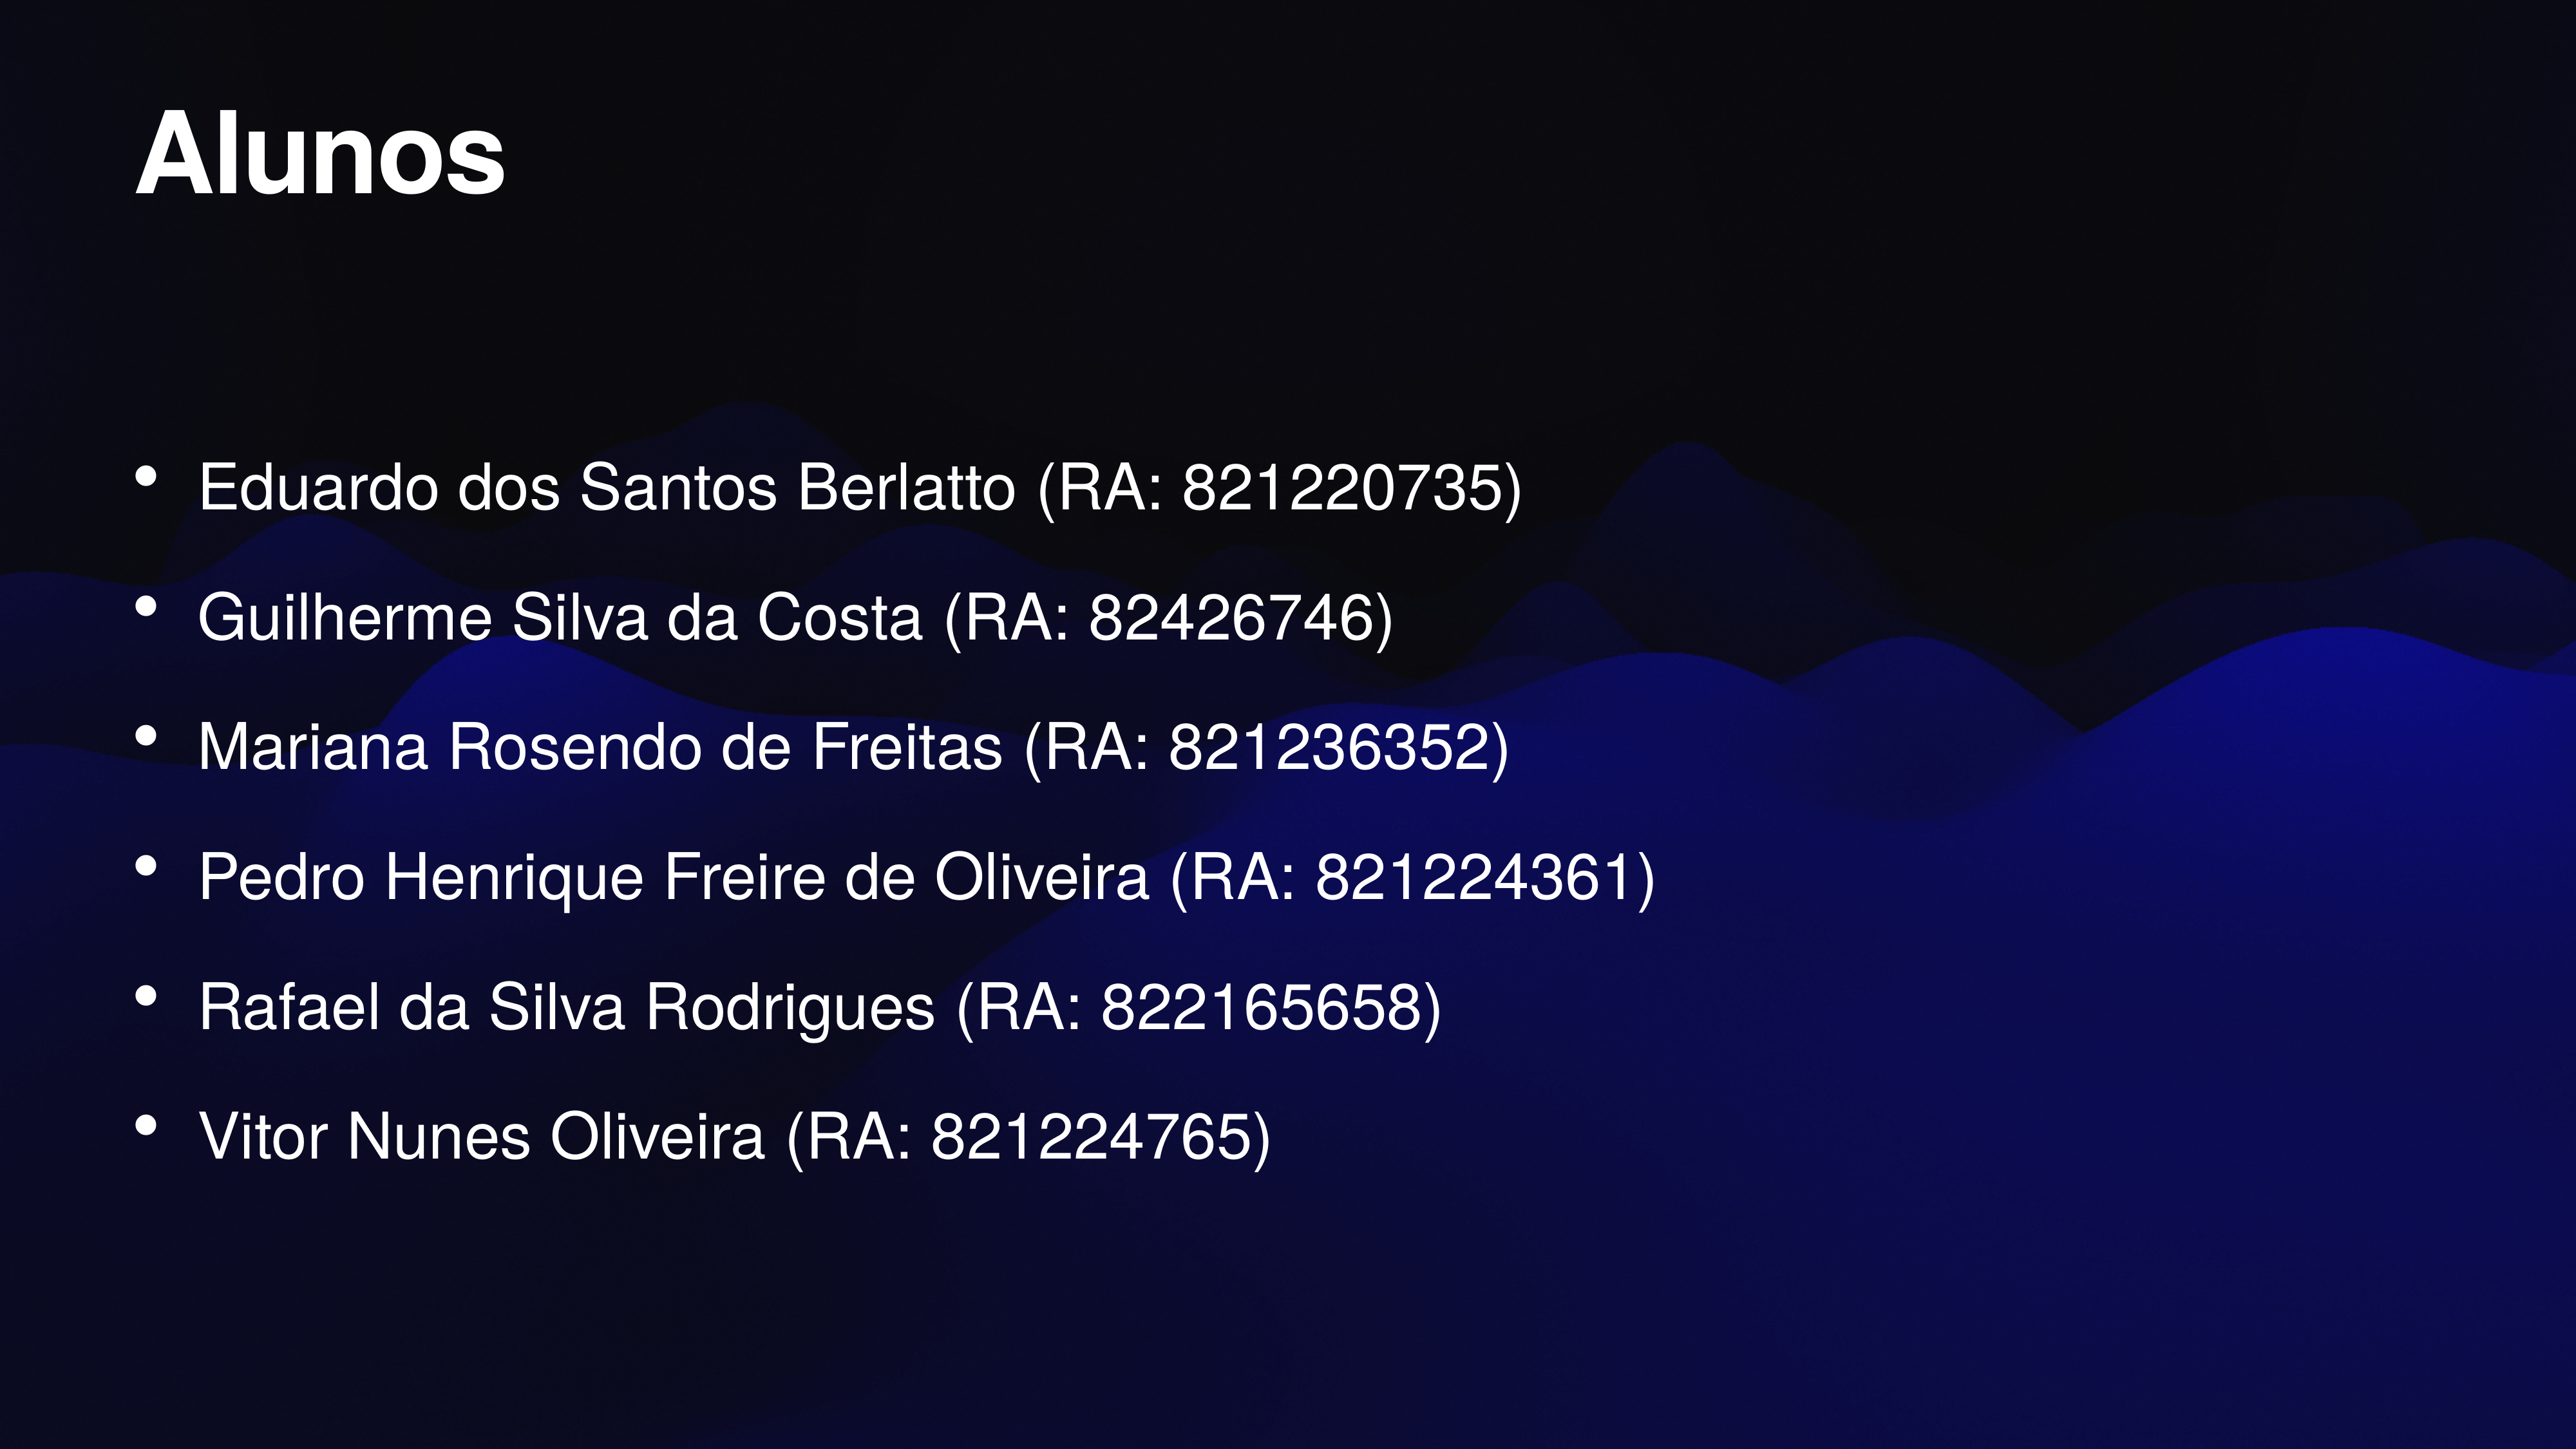

# Alunos
Eduardo dos Santos Berlatto (RA: 821220735)
Guilherme Silva da Costa (RA: 82426746)
Mariana Rosendo de Freitas (RA: 821236352)
Pedro Henrique Freire de Oliveira (RA: 821224361)
Rafael da Silva Rodrigues (RA: 822165658)
Vitor Nunes Oliveira (RA: 821224765)